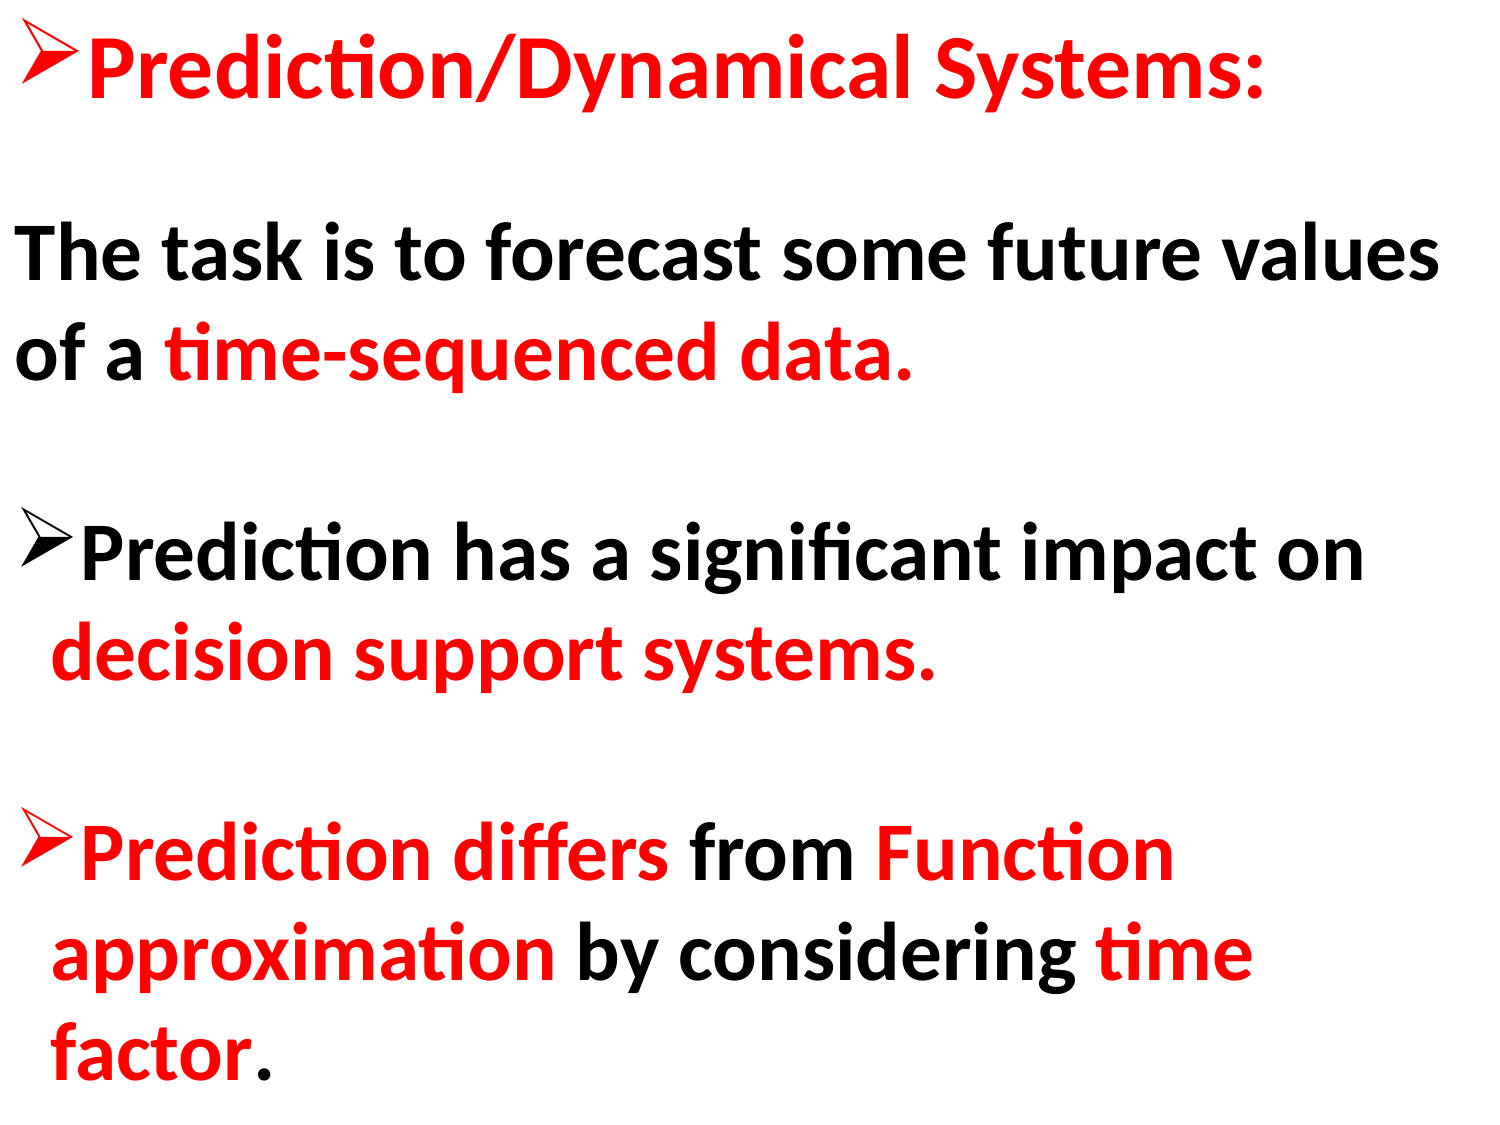

Prediction/Dynamical Systems:
The task is to forecast some future values of a time-sequenced data.

Prediction has a significant impact on decision support systems.

Prediction differs from Function approximation by considering time factor.